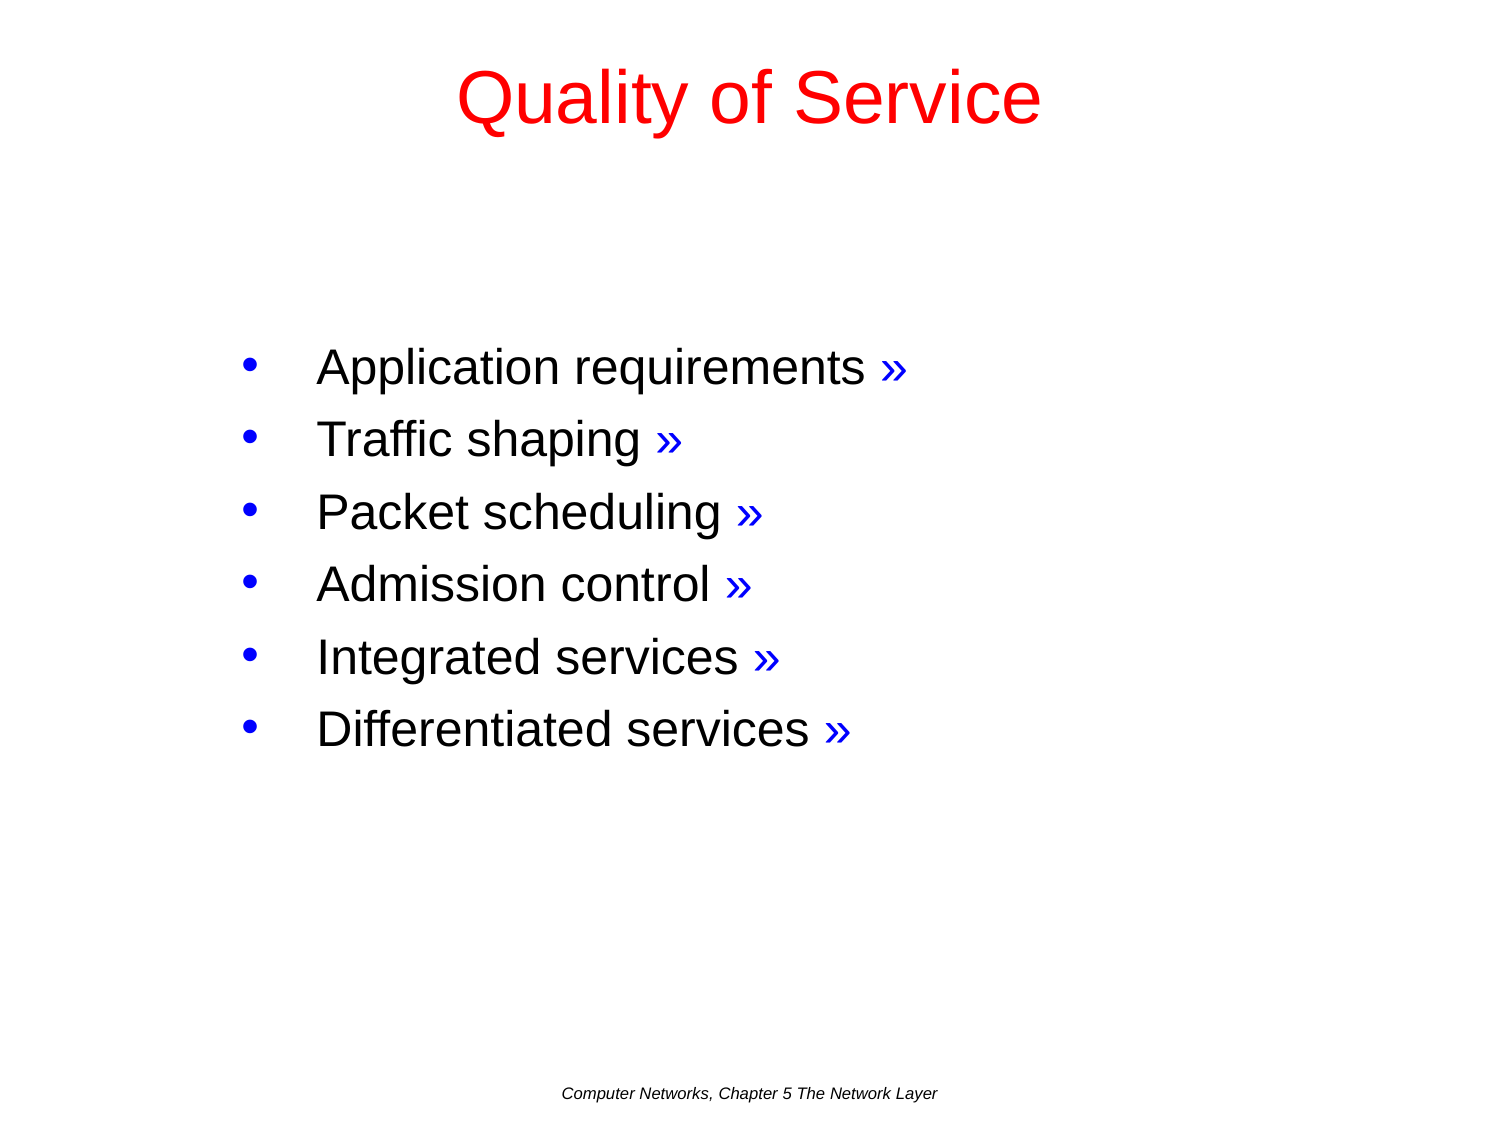

# Quality of Service
Application requirements »
Traffic shaping »
Packet scheduling »
Admission control »
Integrated services »
Differentiated services »

Computer Networks, Chapter 5 The Network Layer